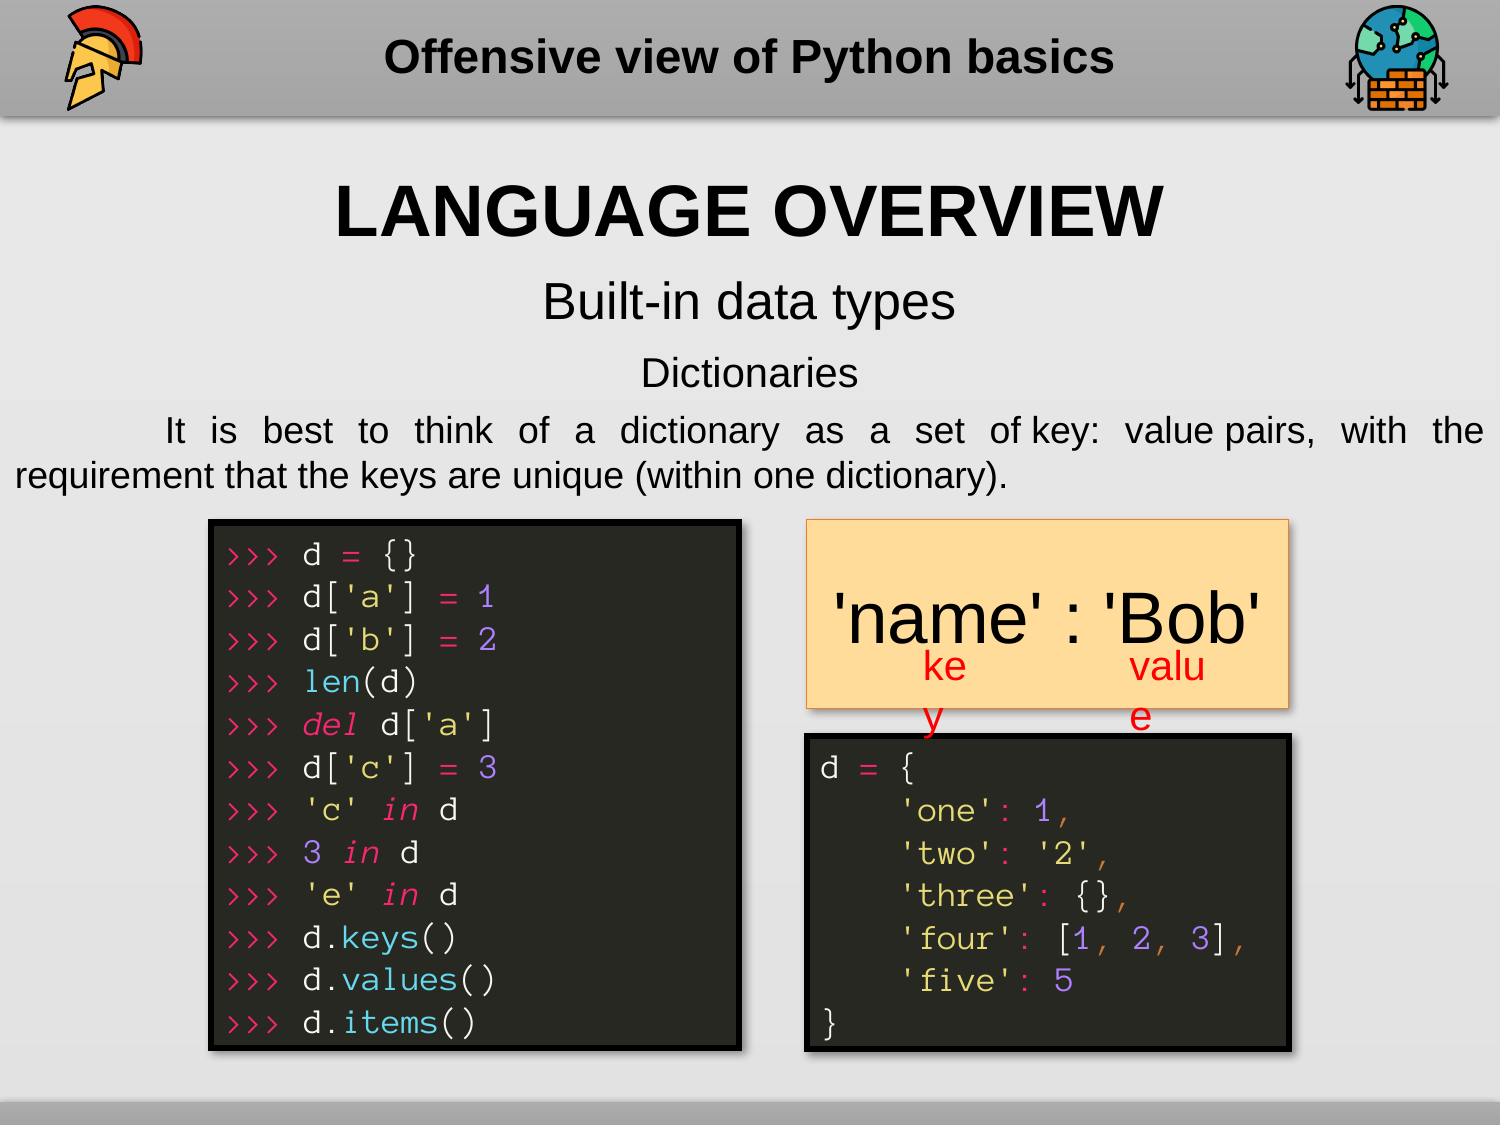

Language overview
Built-in data types
Dictionaries
	It is best to think of a dictionary as a set of key: value pairs, with the requirement that the keys are unique (within one dictionary).
'name' : 'Bob'
key
value
>>> d = {}
>>> d['a'] = 1
>>> d['b'] = 2
>>> len(d)
>>> del d['a']
>>> d['c'] = 3
>>> 'c' in d
>>> 3 in d
>>> 'e' in d
>>> d.keys()
>>> d.values()
>>> d.items()
d = {
    'one': 1,
    'two': '2',
    'three': {},
    'four': [1, 2, 3],
    'five': 5
}